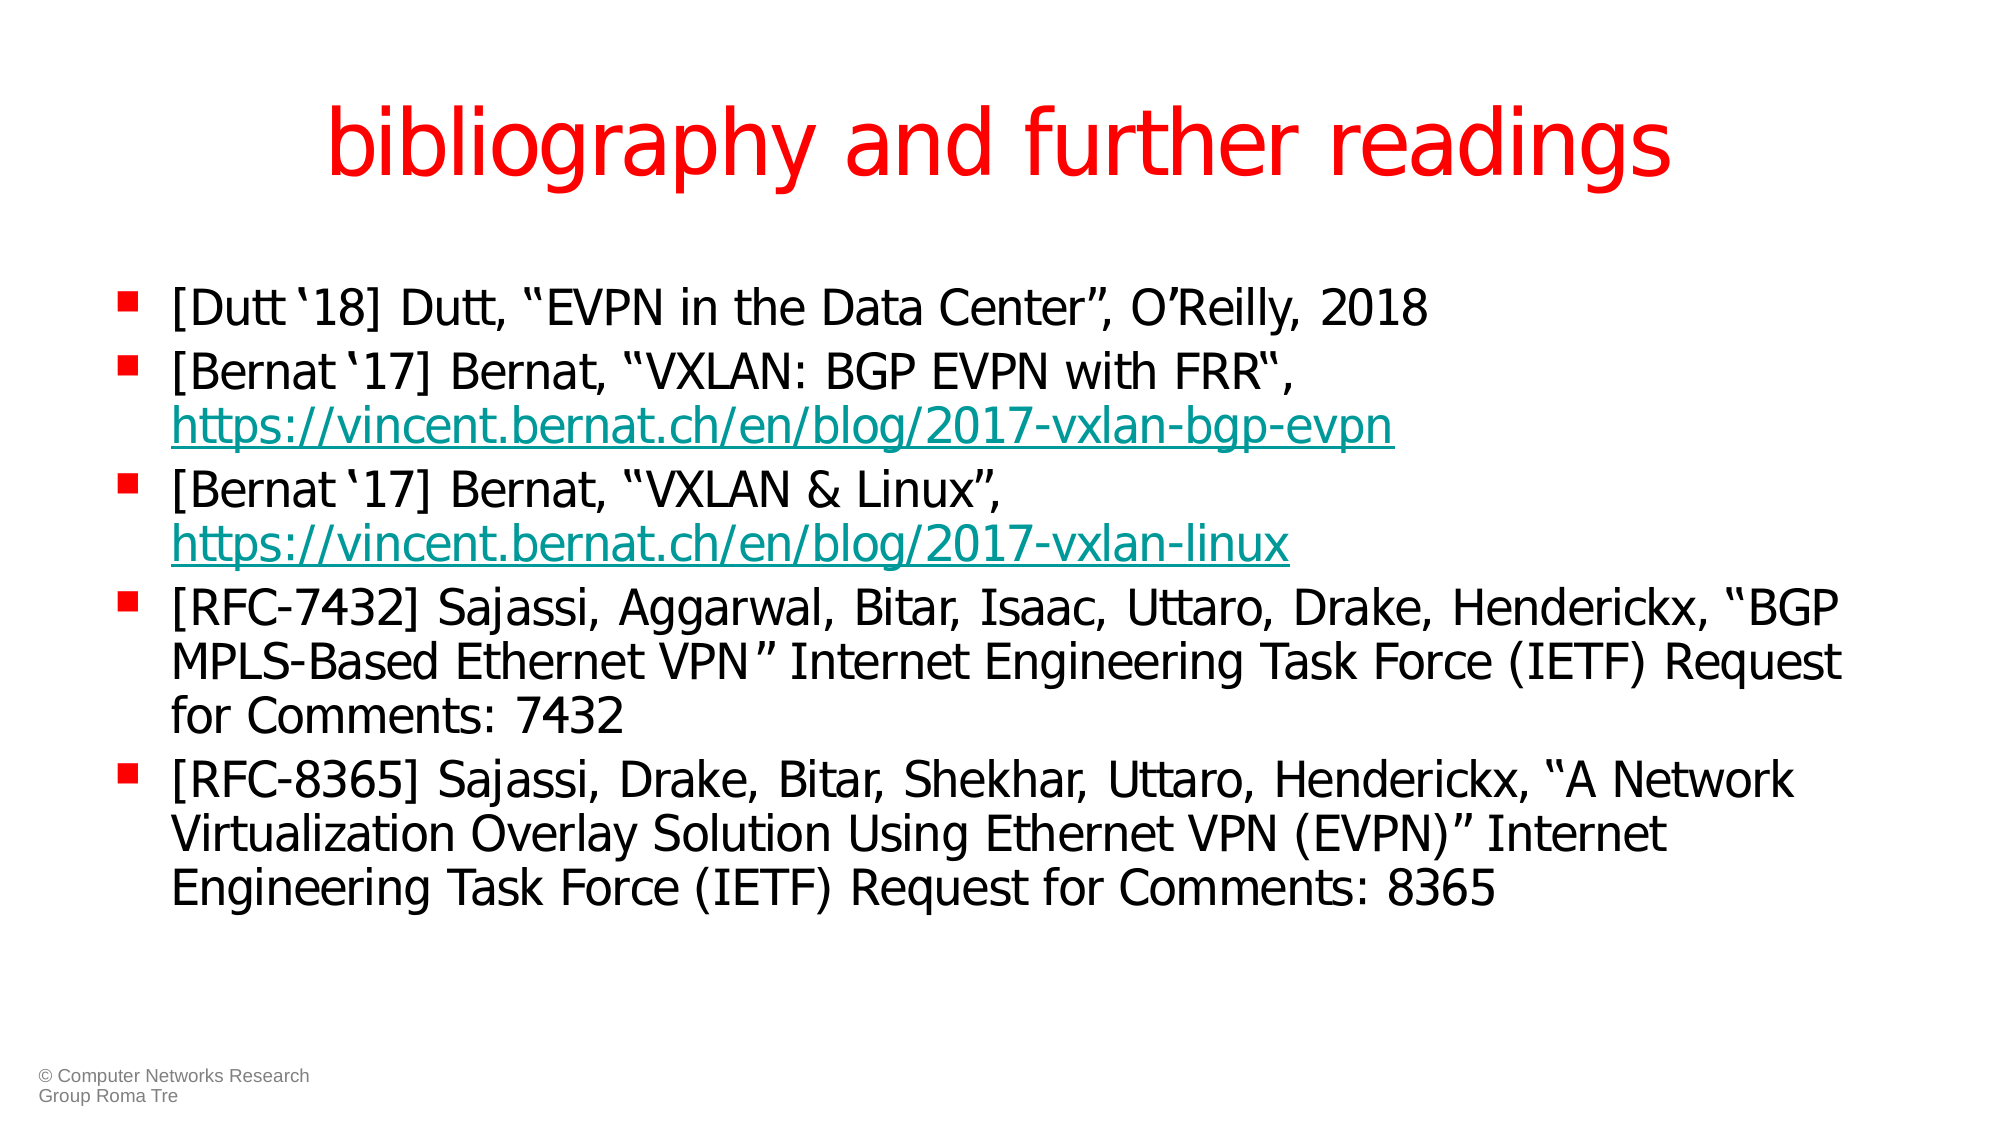

# bibliography and further readings
[Dutt ‘18] Dutt, “EVPN in the Data Center”, O’Reilly, 2018
[Bernat ‘17] Bernat, “VXLAN: BGP EVPN with FRR“, https://vincent.bernat.ch/en/blog/2017-vxlan-bgp-evpn
[Bernat ‘17] Bernat, “VXLAN & Linux”, https://vincent.bernat.ch/en/blog/2017-vxlan-linux
[RFC-7432] Sajassi, Aggarwal, Bitar, Isaac, Uttaro, Drake, Henderickx, “BGP MPLS-Based Ethernet VPN ” Internet Engineering Task Force (IETF) Request for Comments: 7432
[RFC-8365] Sajassi, Drake, Bitar, Shekhar, Uttaro, Henderickx, “A Network Virtualization Overlay Solution Using Ethernet VPN (EVPN)” Internet Engineering Task Force (IETF) Request for Comments: 8365